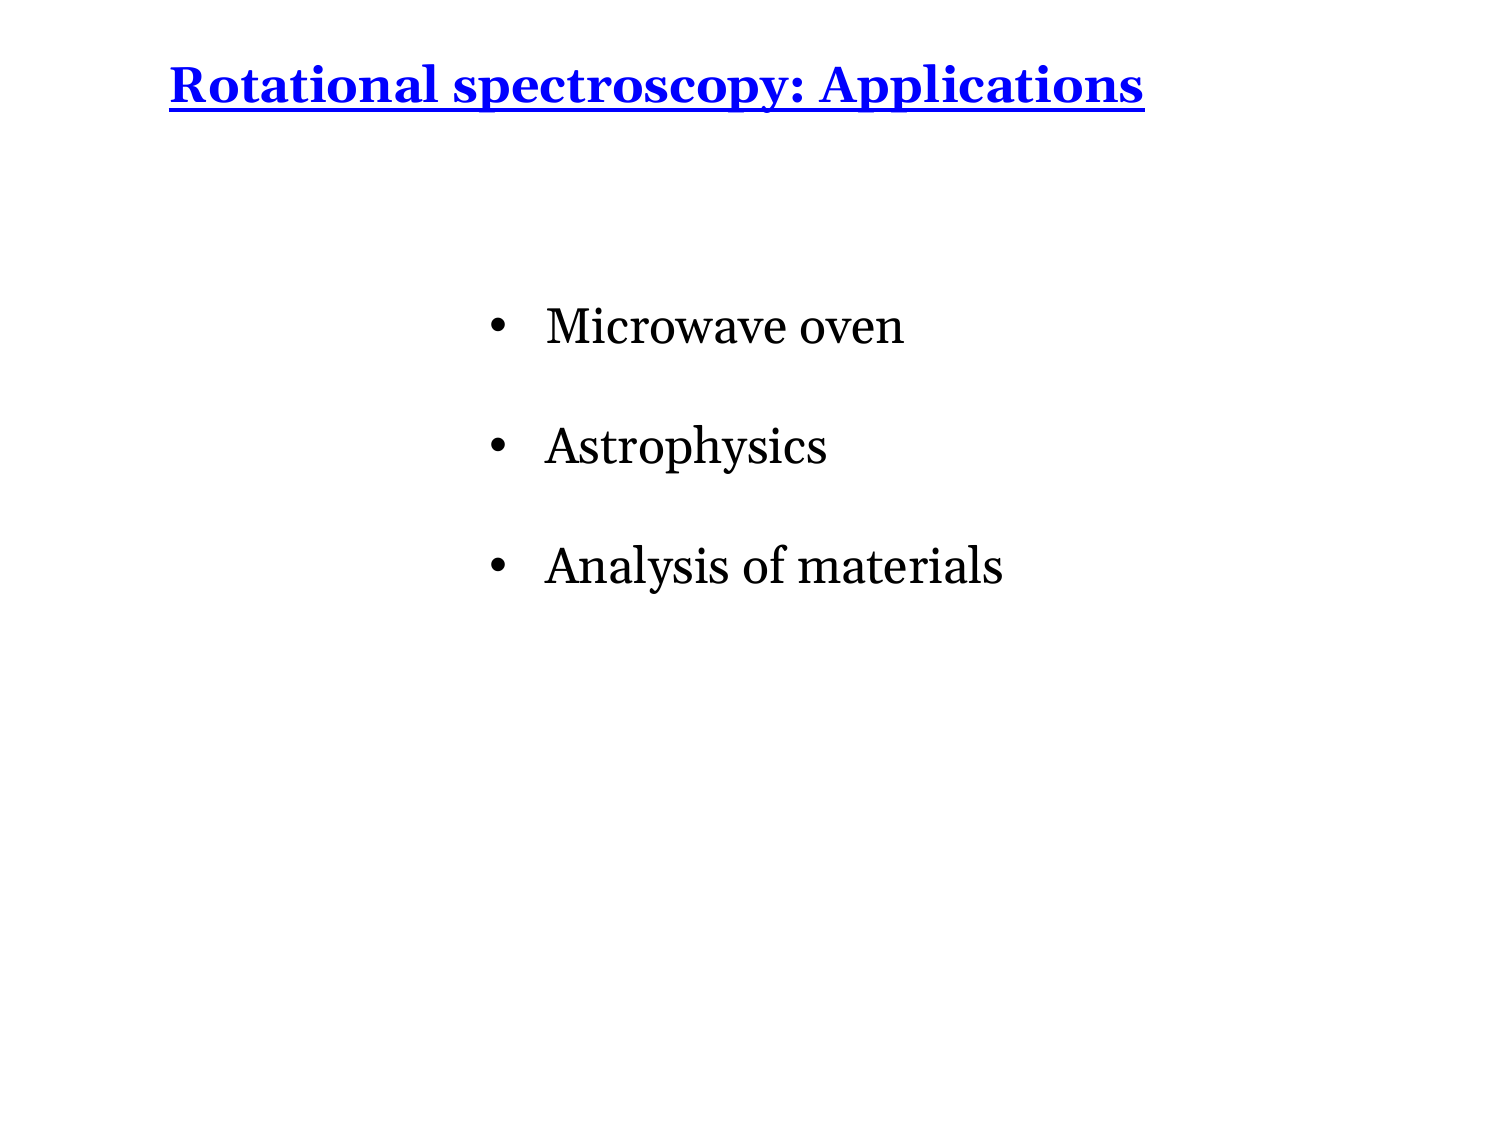

Rotational spectroscopy: Applications
Microwave oven

Astrophysics

Analysis of materials